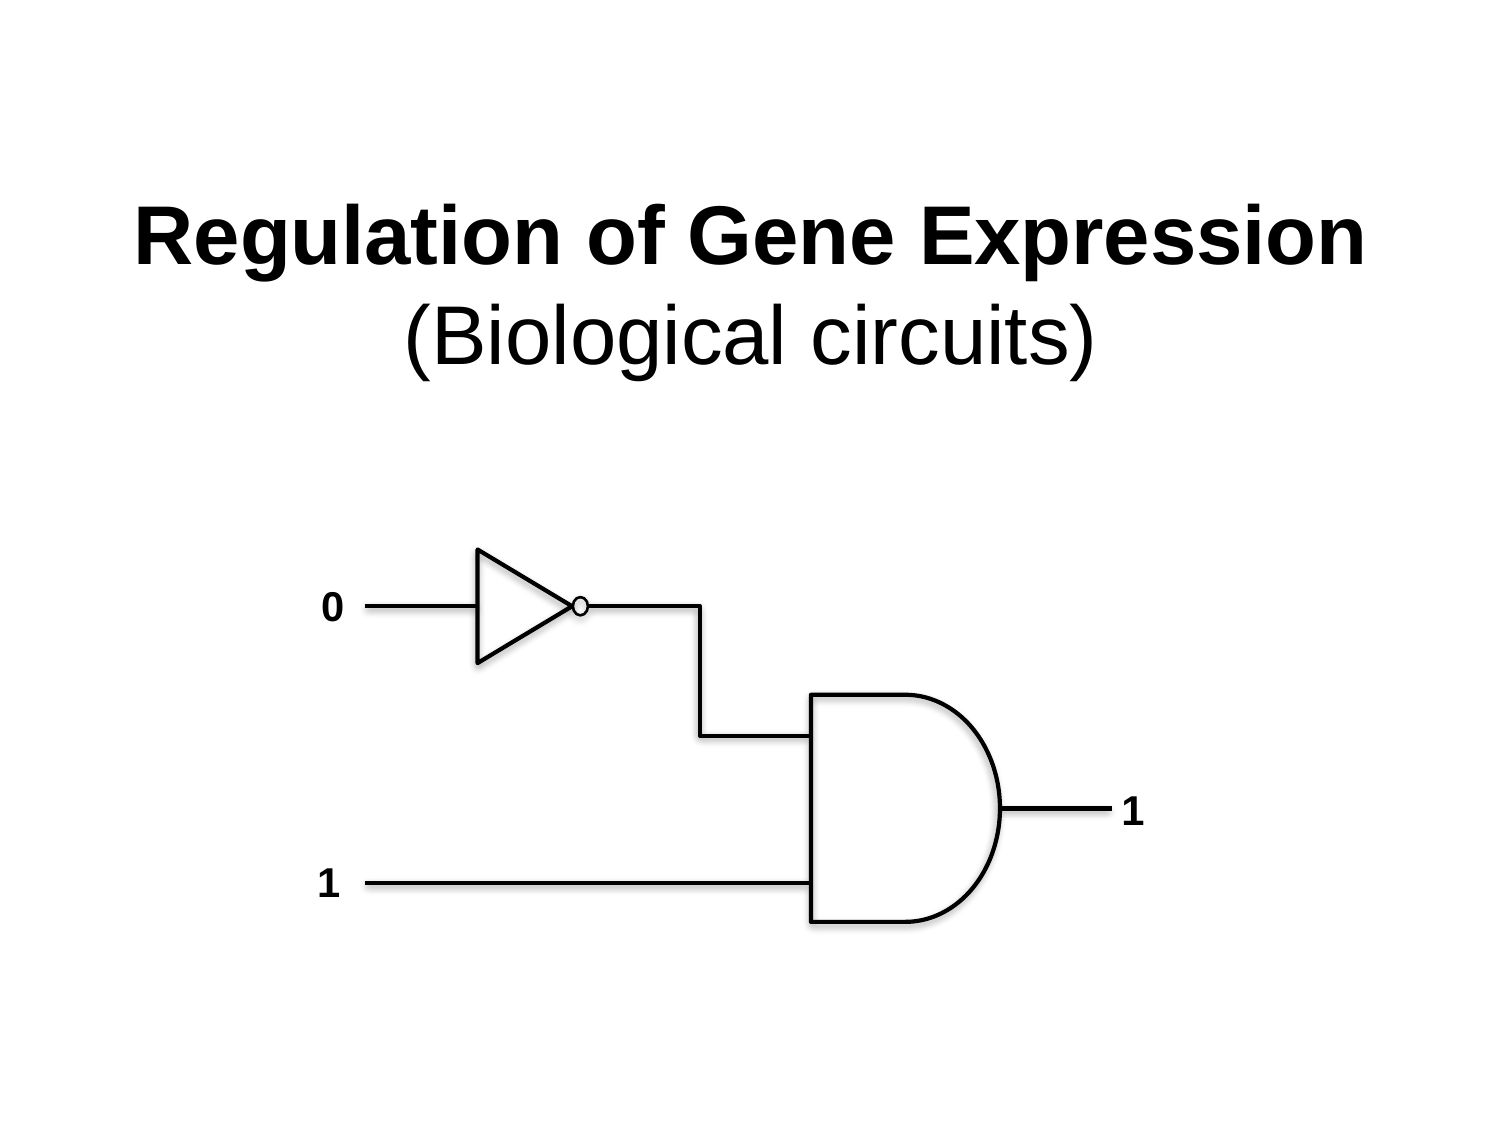

Regulation of Gene Expression
(Biological circuits)

0

1
1